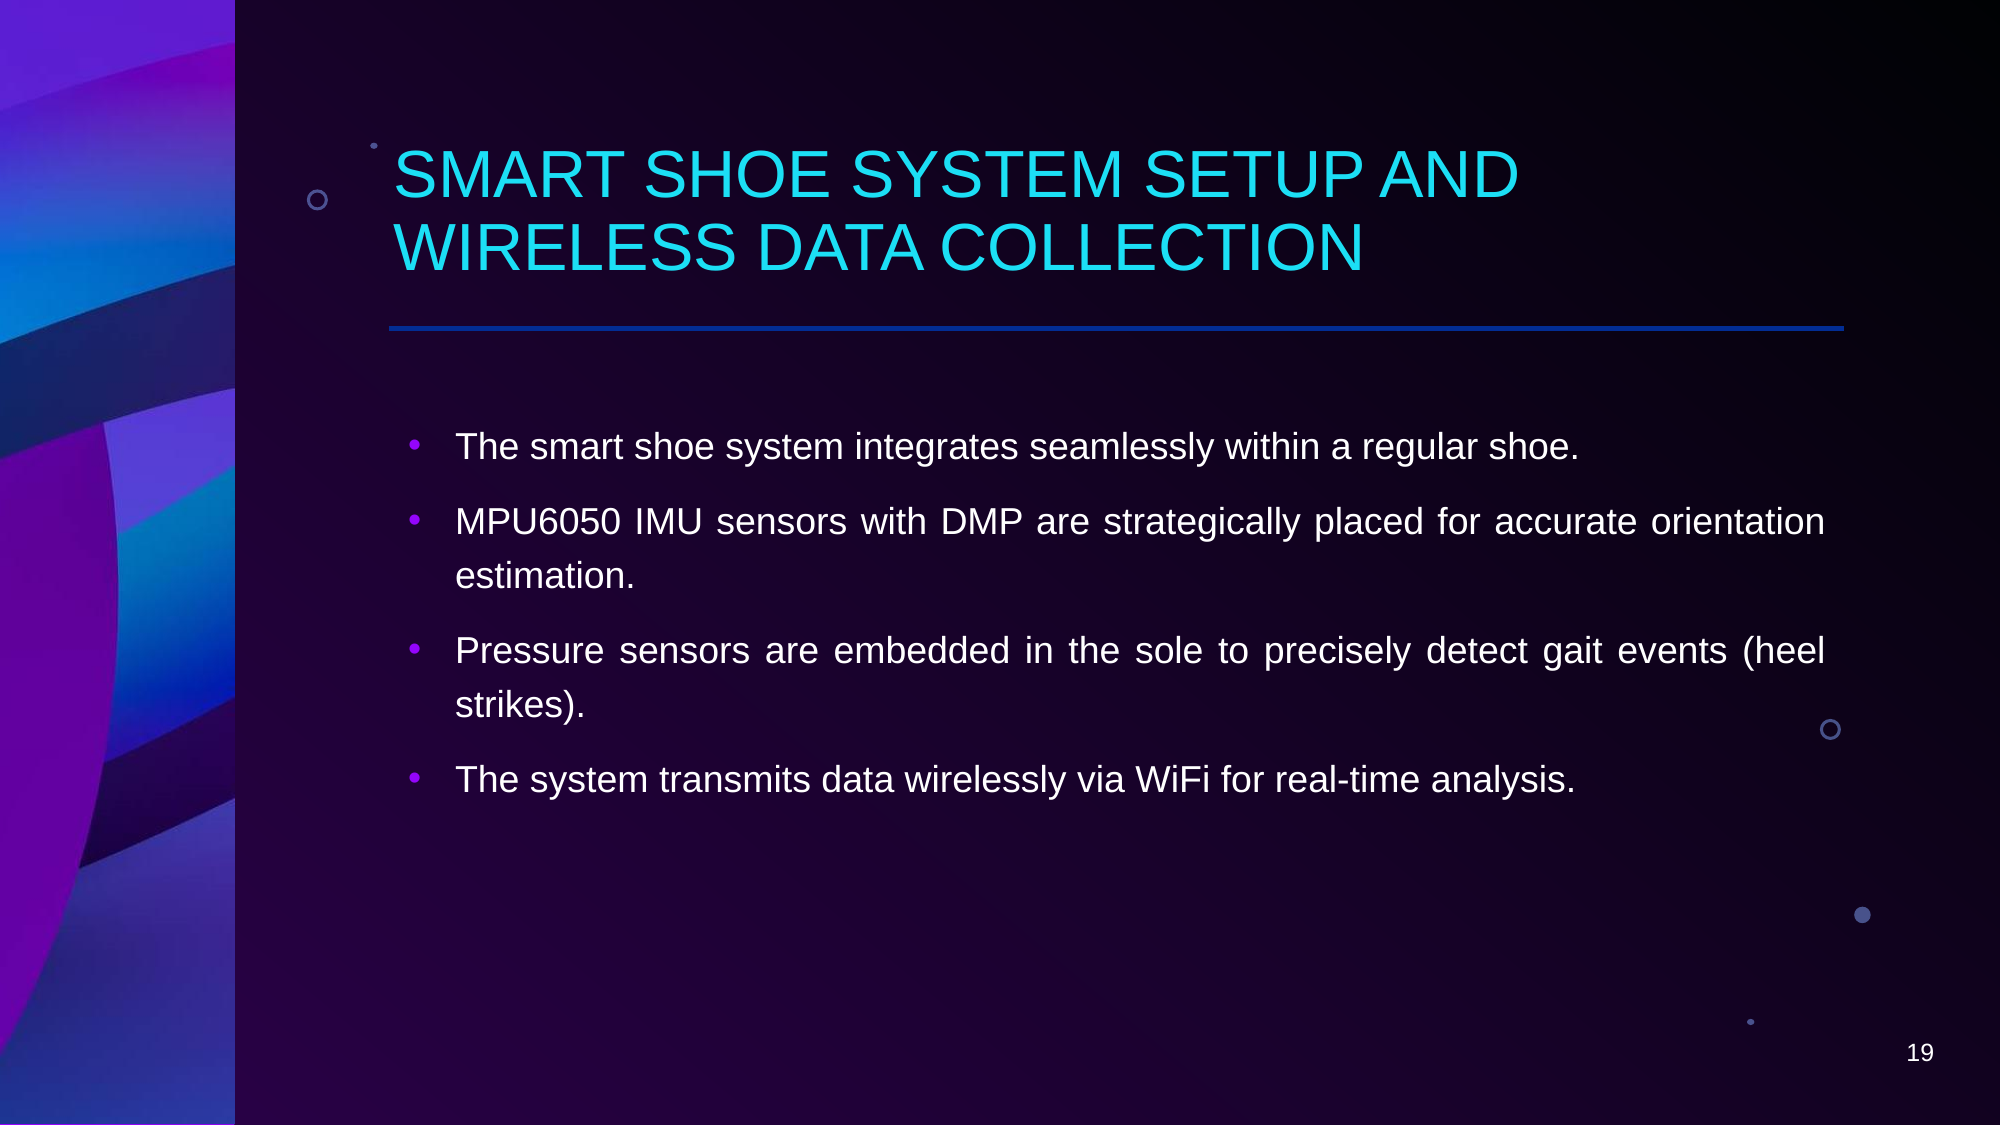

# Smart Shoe System Setup and Wireless Data Collection
The smart shoe system integrates seamlessly within a regular shoe.
MPU6050 IMU sensors with DMP are strategically placed for accurate orientation estimation.
Pressure sensors are embedded in the sole to precisely detect gait events (heel strikes).
The system transmits data wirelessly via WiFi for real-time analysis.

19